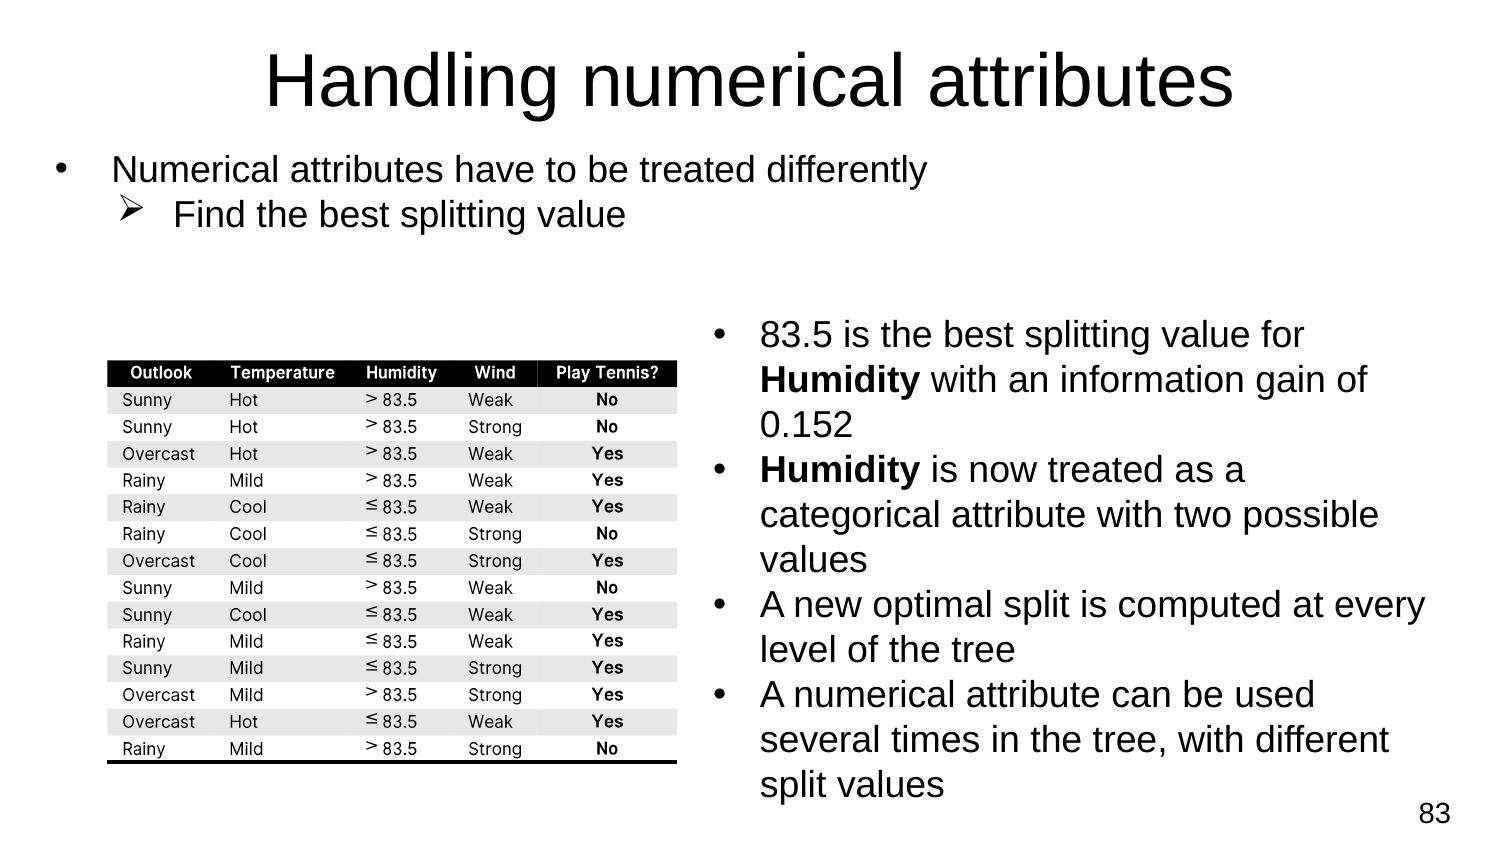

Handling numerical attributes
Numerical attributes have to be treated differently
Find the best splitting value
83.5 is the best splitting value for Humidity with an information gain of 0.152
Humidity is now treated as a categorical attribute with two possible values
A new optimal split is computed at every level of the tree
A numerical attribute can be used several times in the tree, with different split values
|  |  |  |  |  |
| --- | --- | --- | --- | --- |
|  |  | > |  |  |
|  |  | > |  |  |
|  |  | > |  |  |
|  |  | > |  |  |
|  |  | ≤ |  |  |
|  |  | ≤ |  |  |
|  |  | ≤ |  |  |
|  |  | > |  |  |
|  |  | ≤ |  |  |
|  |  | ≤ |  |  |
|  |  | ≤ |  |  |
|  |  | > |  |  |
|  |  | ≤ |  |  |
|  |  | > |  |  |

83